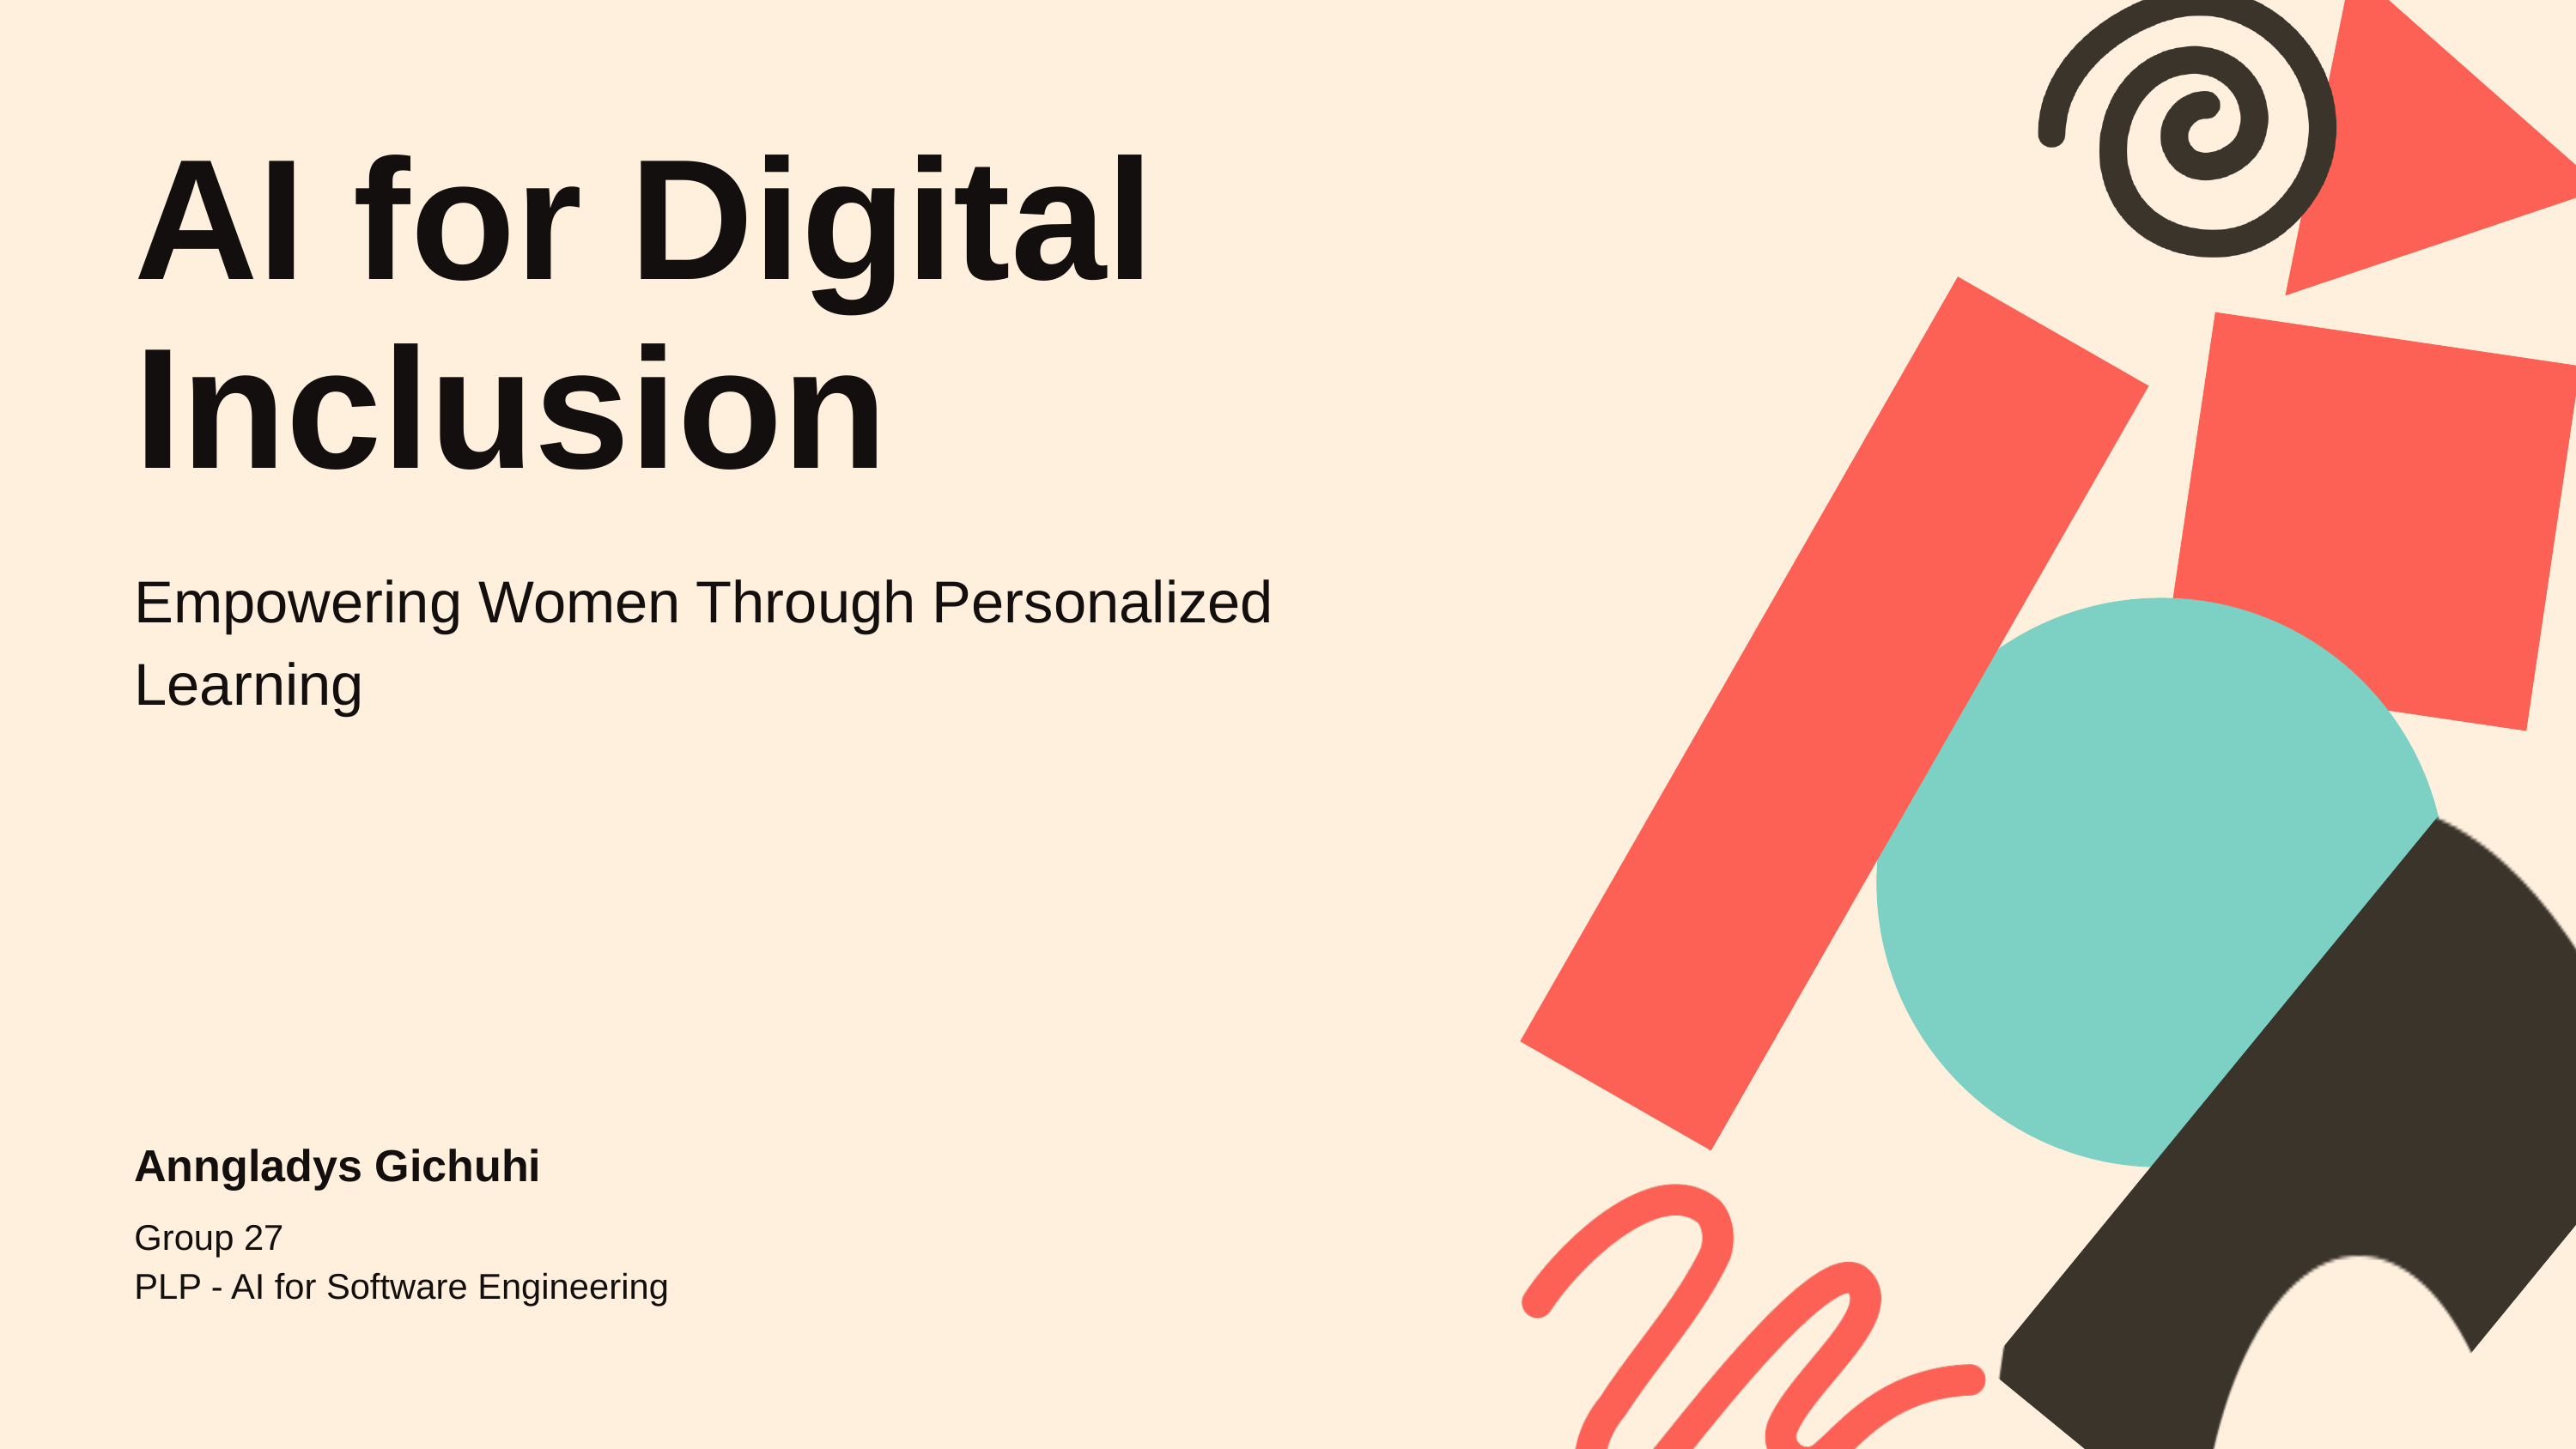

AI for Digital Inclusion
Empowering Women Through Personalized Learning

Anngladys Gichuhi
Group 27
PLP - AI for Software Engineering